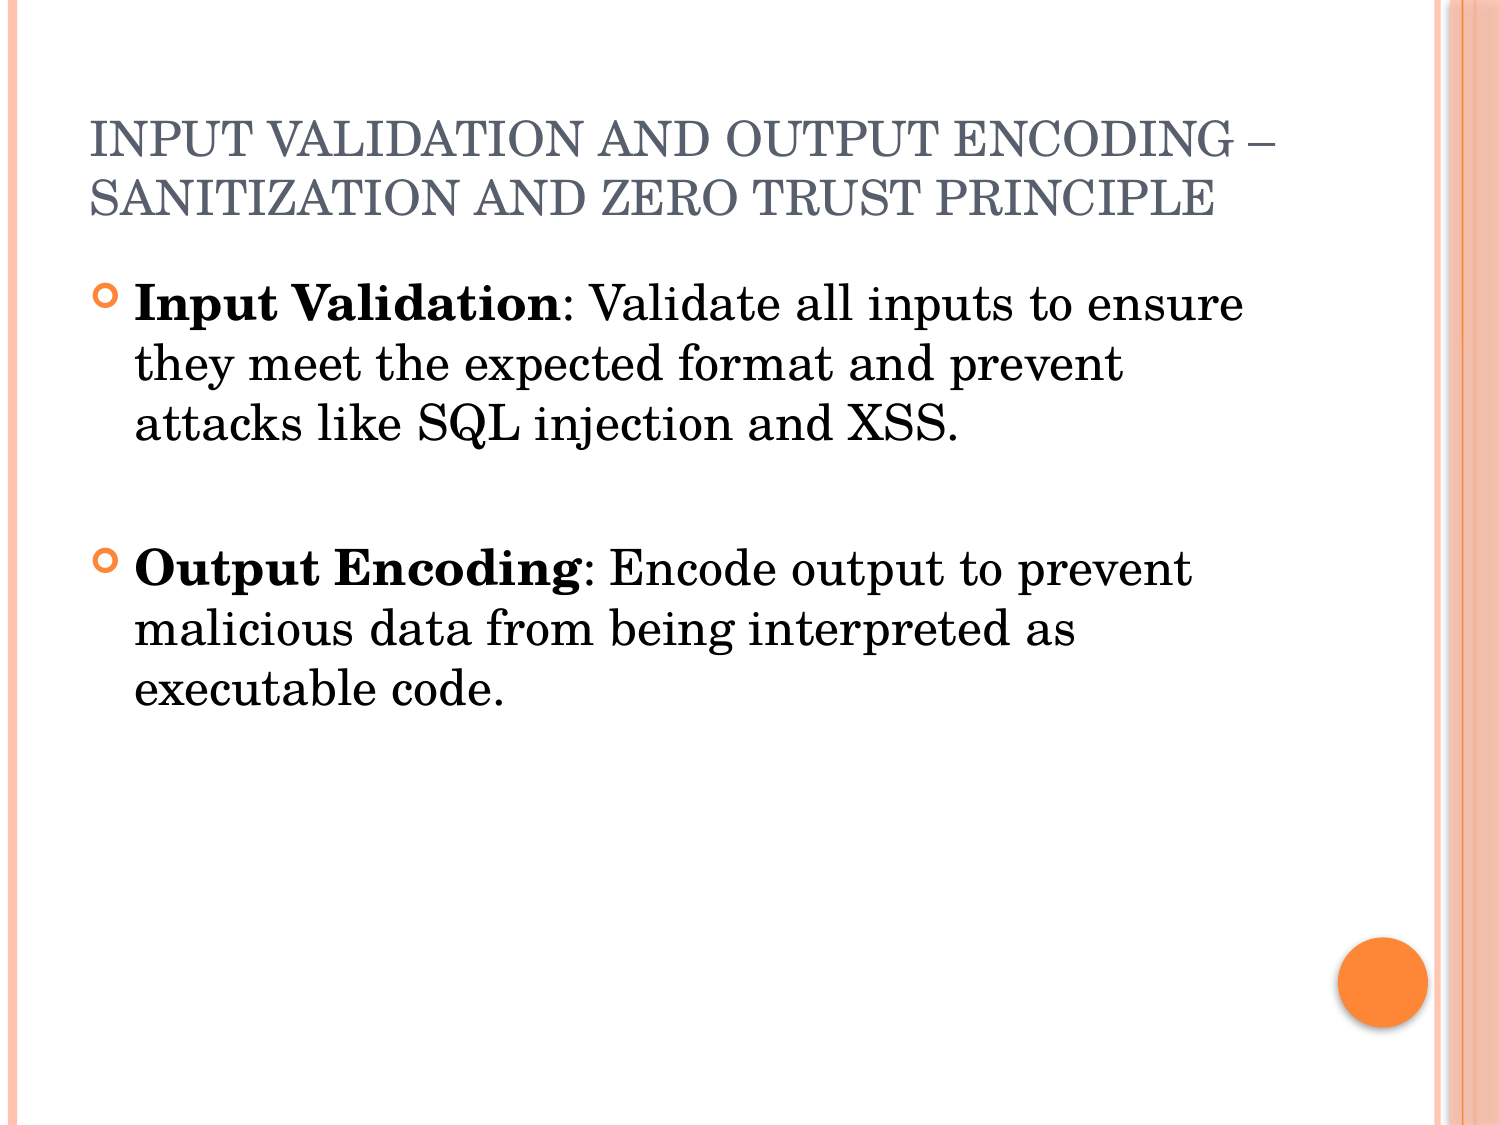

# Input Validation and Output Encoding – Sanitization and Zero Trust Principle
Input Validation: Validate all inputs to ensure they meet the expected format and prevent attacks like SQL injection and XSS.

Output Encoding: Encode output to prevent malicious data from being interpreted as executable code.